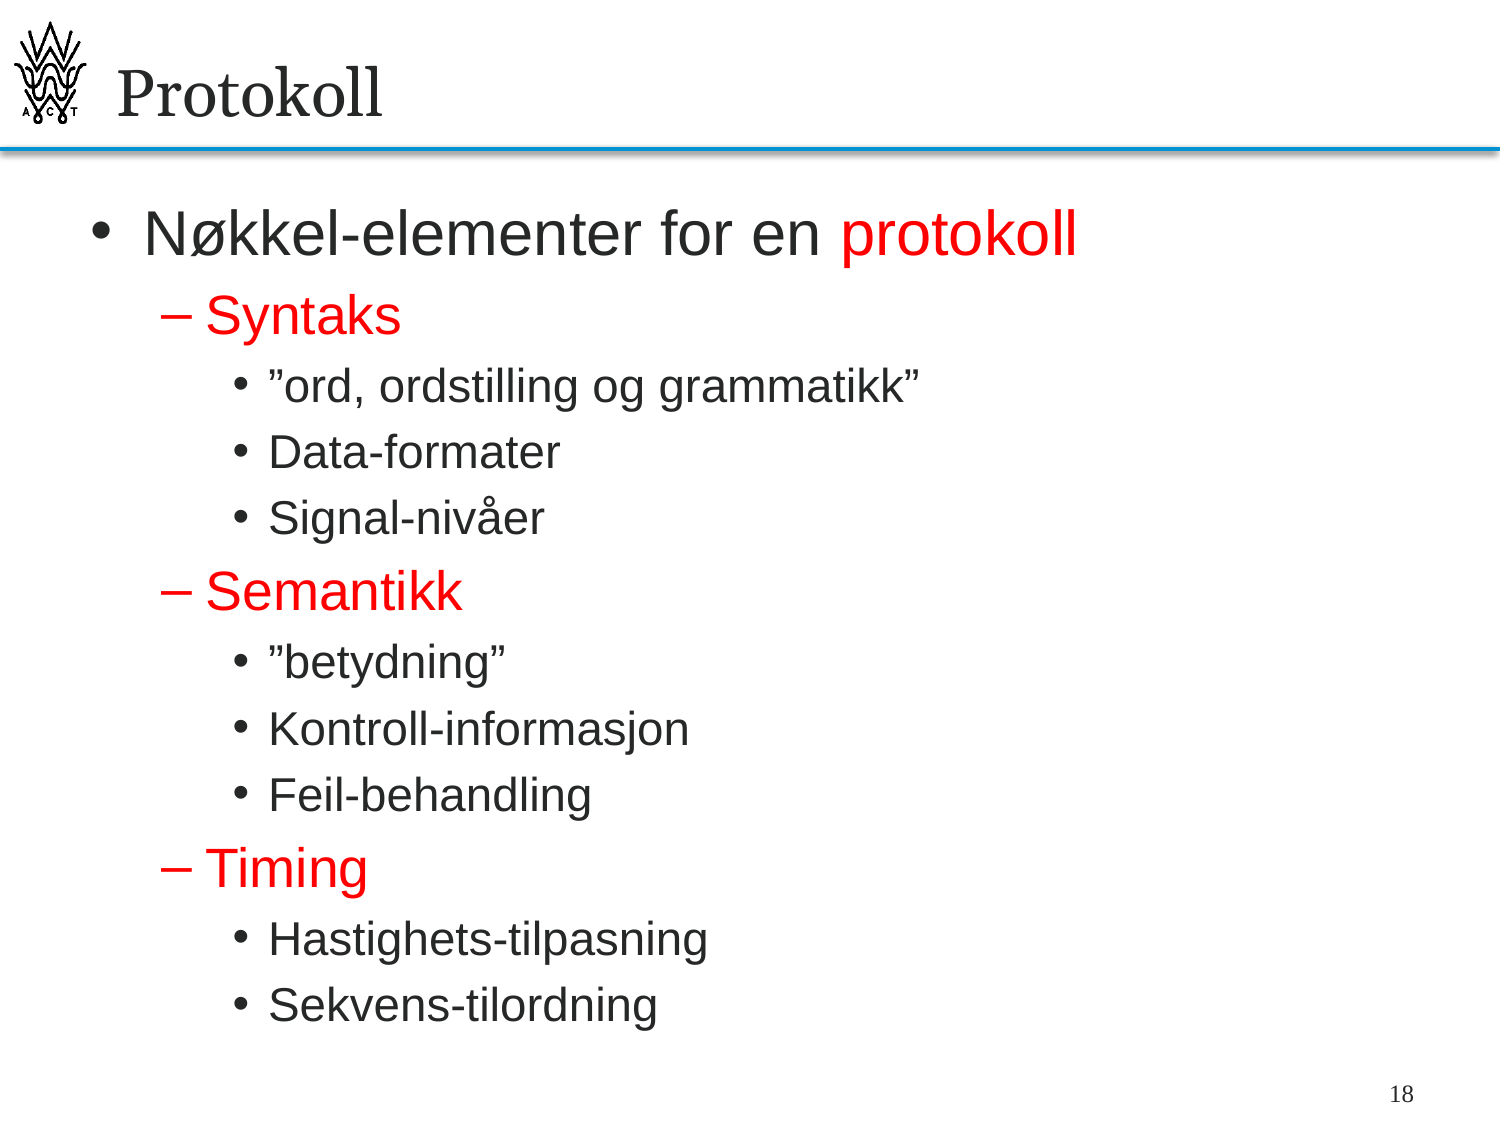

# Protokoll
Nøkkel-elementer for en protokoll
Syntaks
”ord, ordstilling og grammatikk”
Data-formater
Signal-nivåer
Semantikk
”betydning”
Kontroll-informasjon
Feil-behandling
Timing
Hastighets-tilpasning
Sekvens-tilordning

18